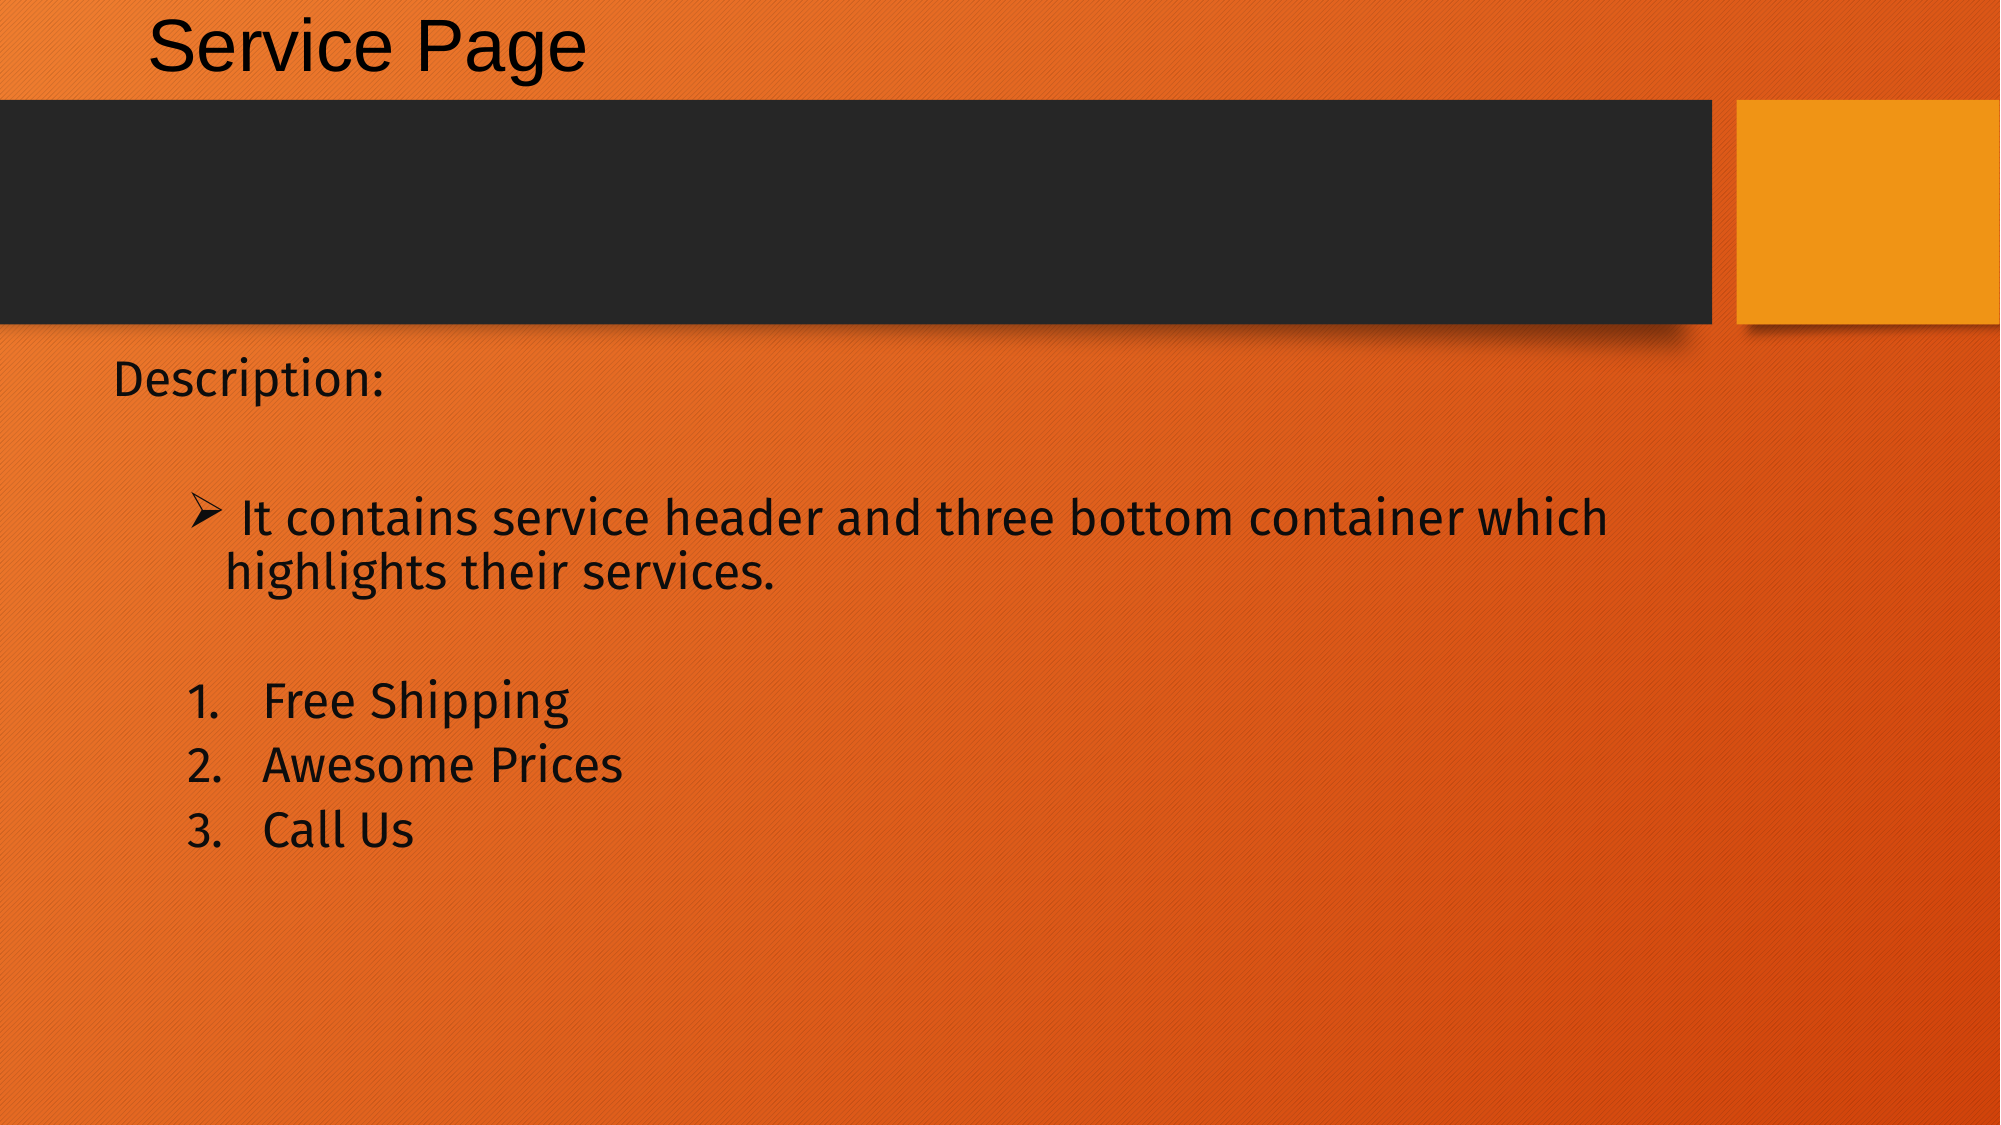

# Service Page
Description:

 It contains service header and three bottom container which highlights their services.

Free Shipping
Awesome Prices
Call Us